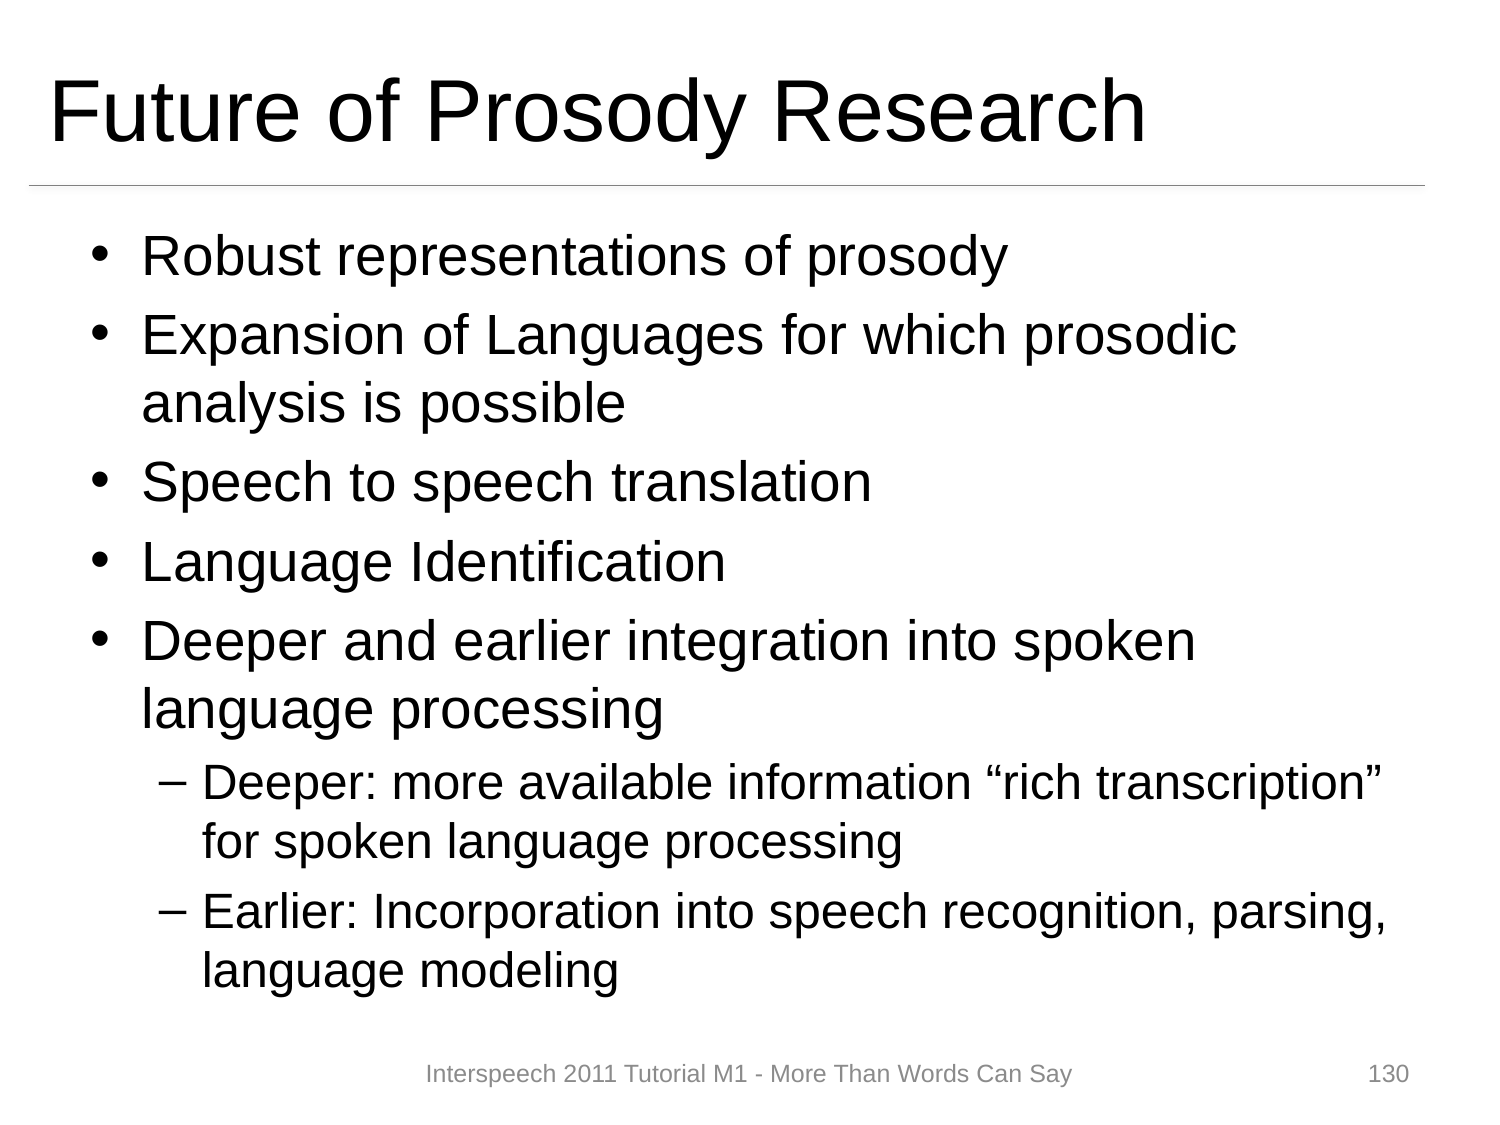

# Future of Prosody Research
Robust representations of prosody
Expansion of Languages for which prosodic analysis is possible
Speech to speech translation
Language Identification
Deeper and earlier integration into spoken language processing
Deeper: more available information “rich transcription” for spoken language processing
Earlier: Incorporation into speech recognition, parsing, language modeling
Interspeech 2011 Tutorial M1 - More Than Words Can Say
130